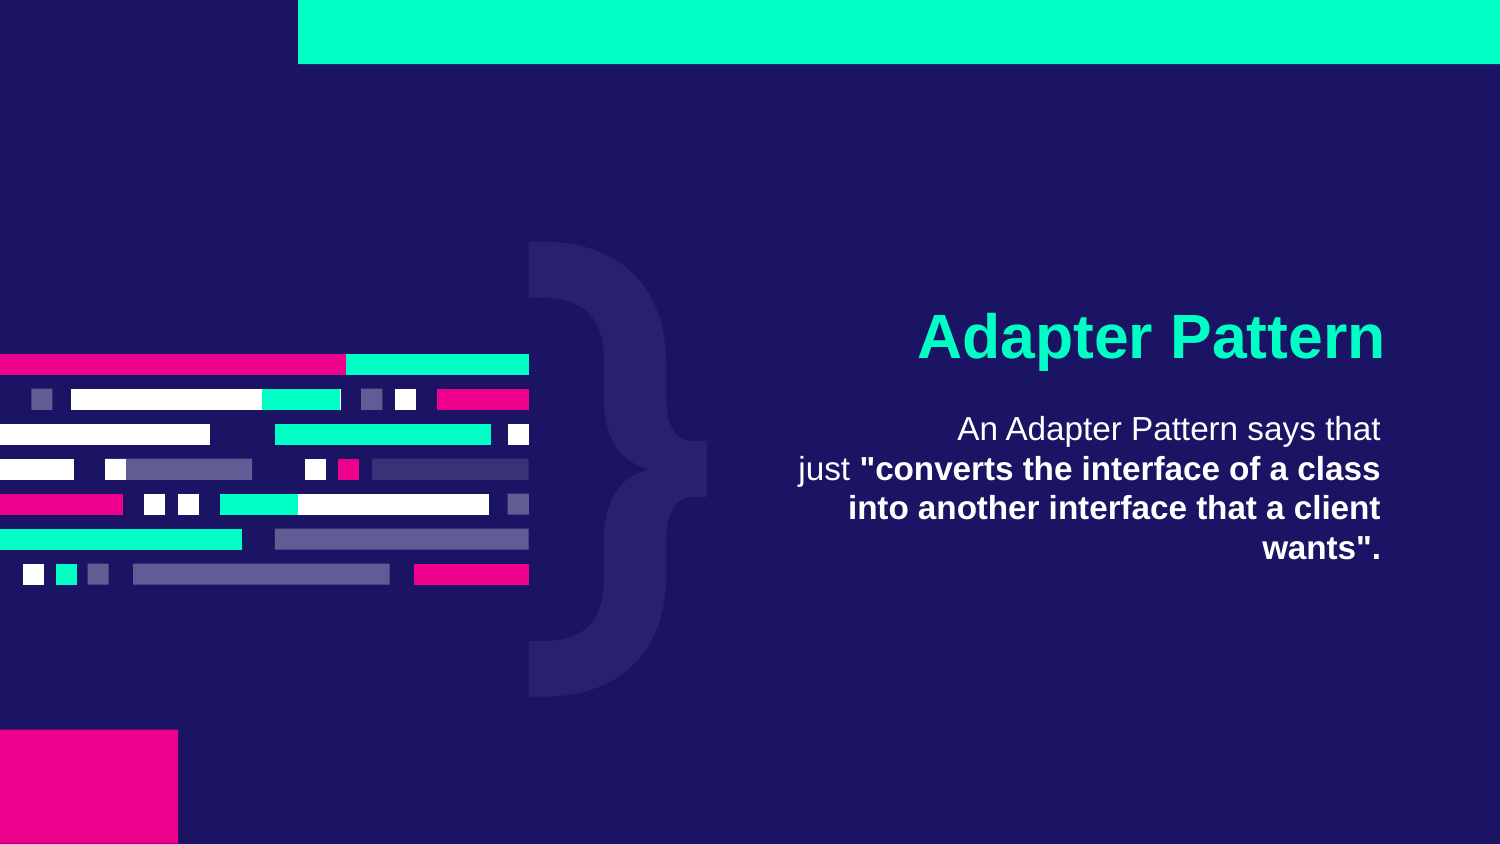

# Adapter Pattern
An Adapter Pattern says that just "converts the interface of a class into another interface that a client wants".